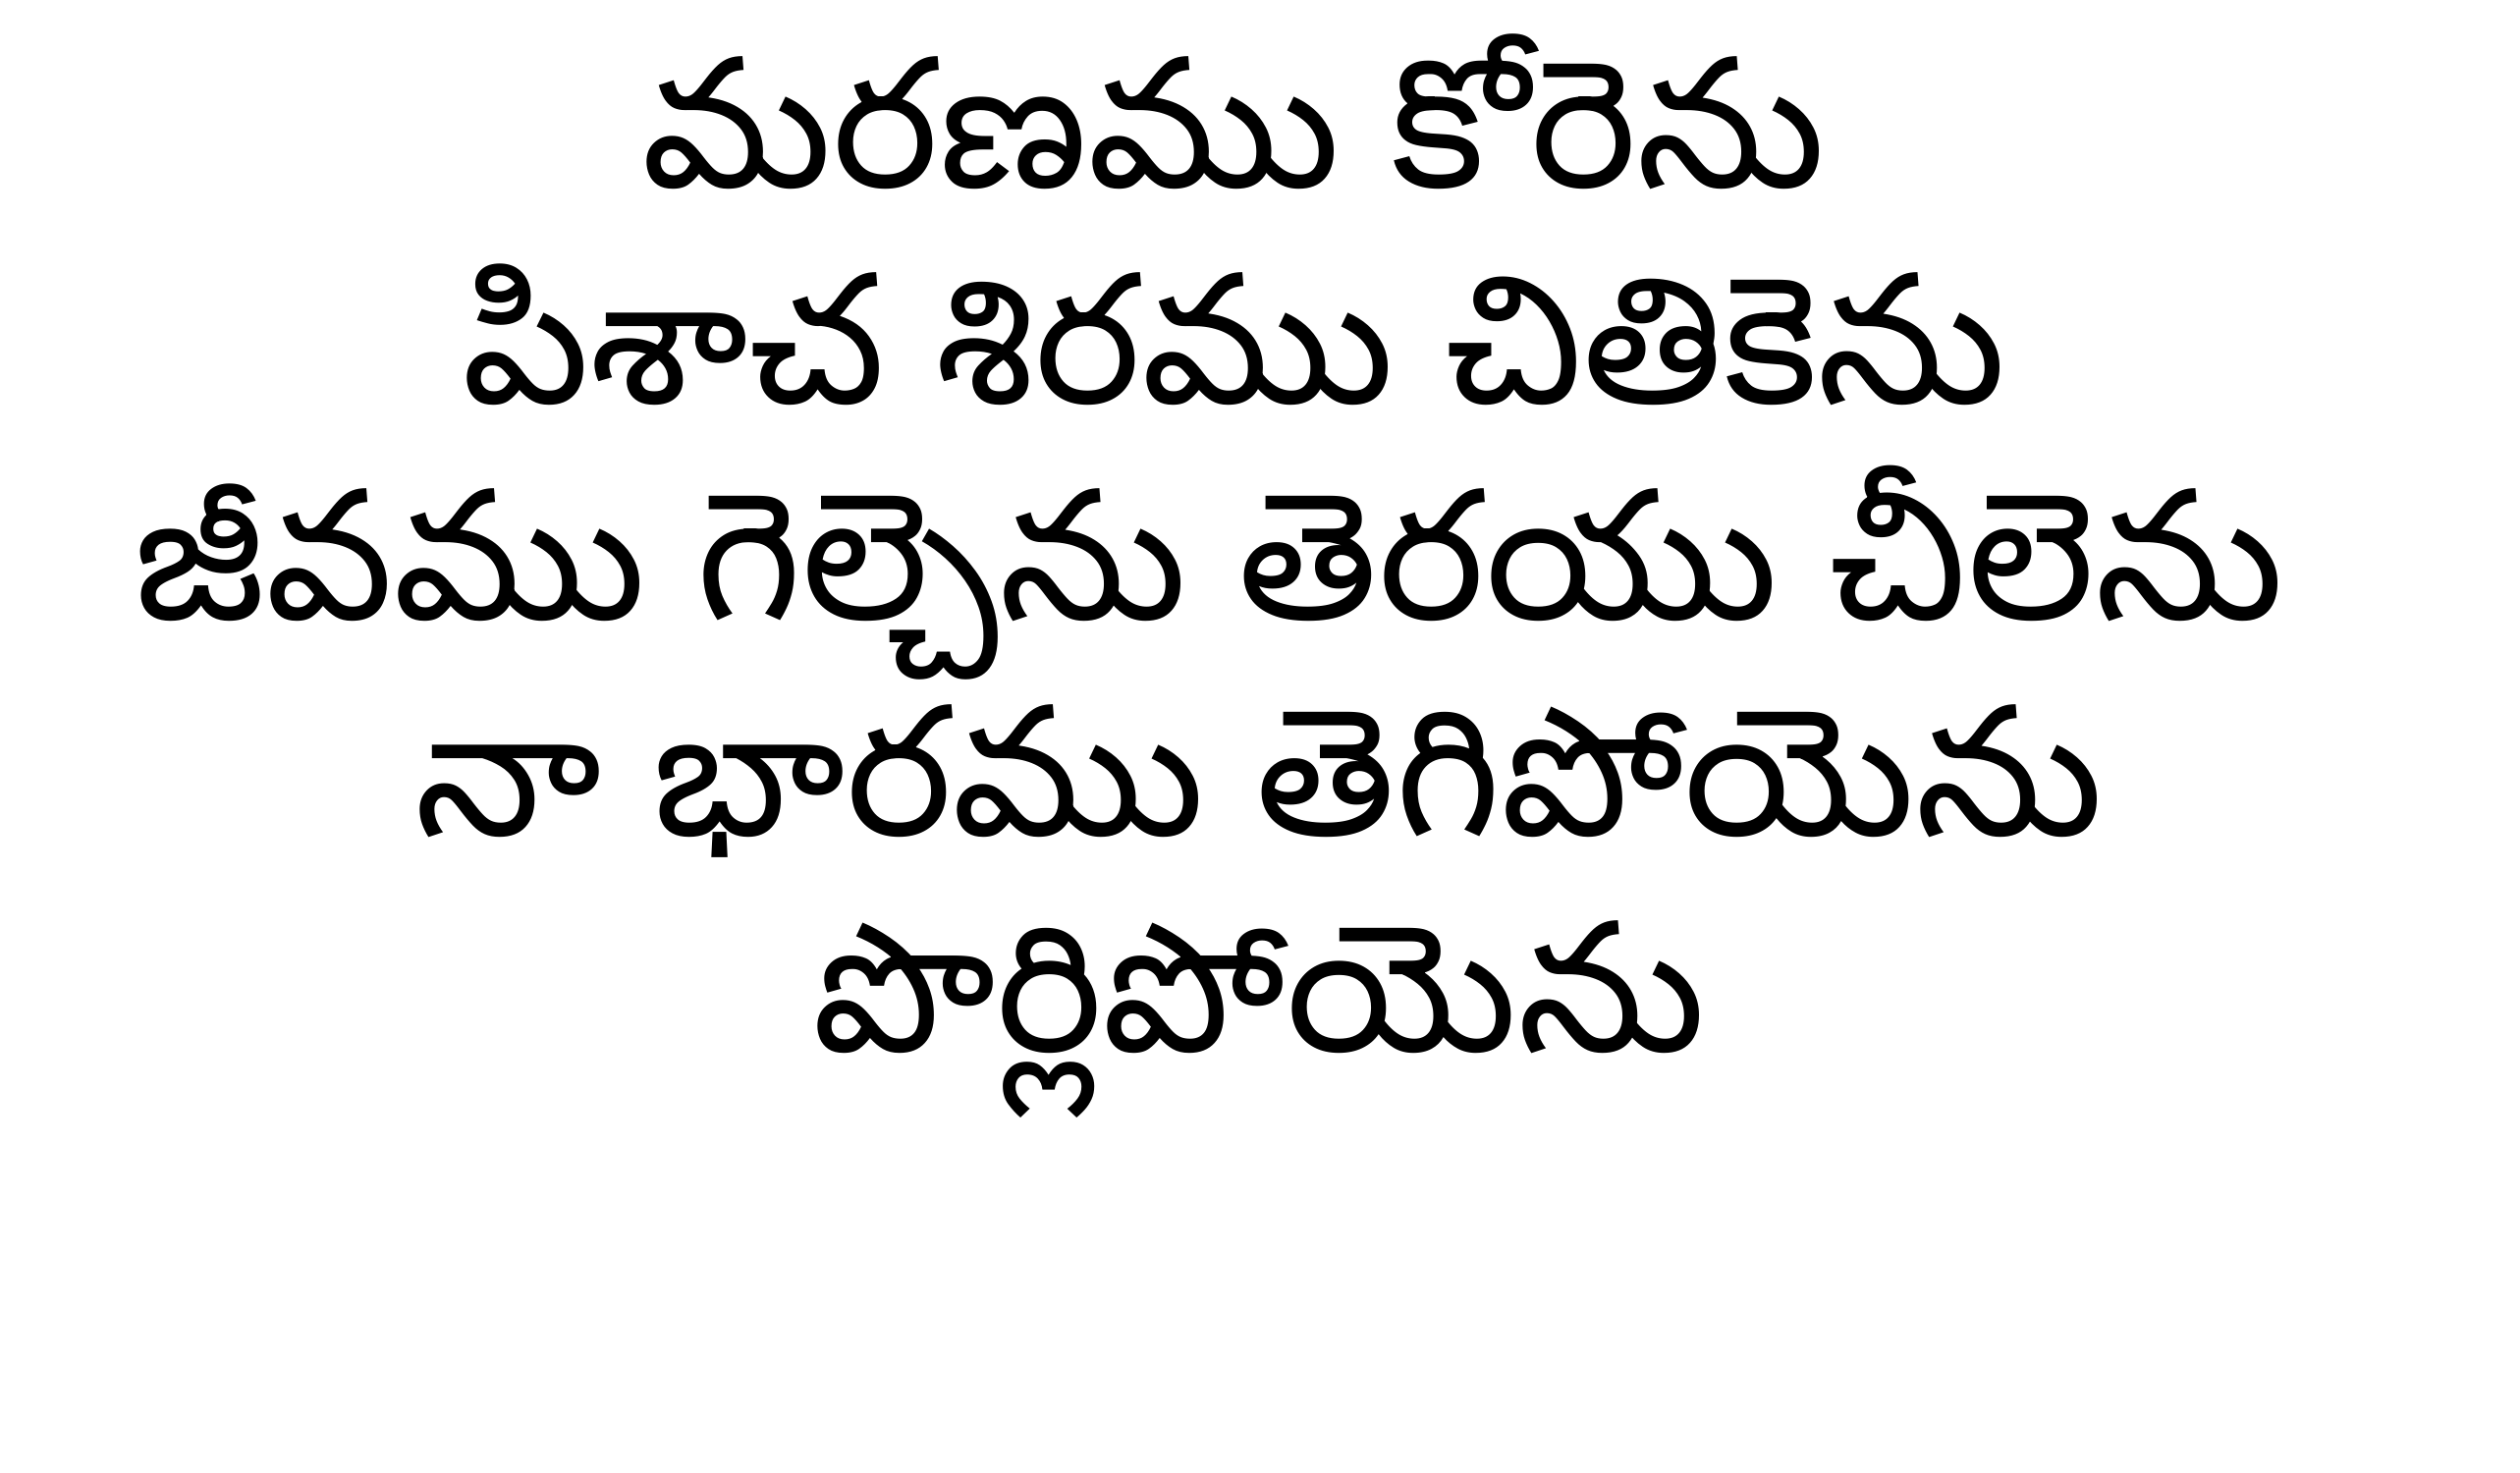

మరణము కోరెను
పిశాచ శిరము చితికెను
జీవము గెల్చెను తెరయు చీలెను
నా భారము తెగిపోయెను పొర్లిపోయెను